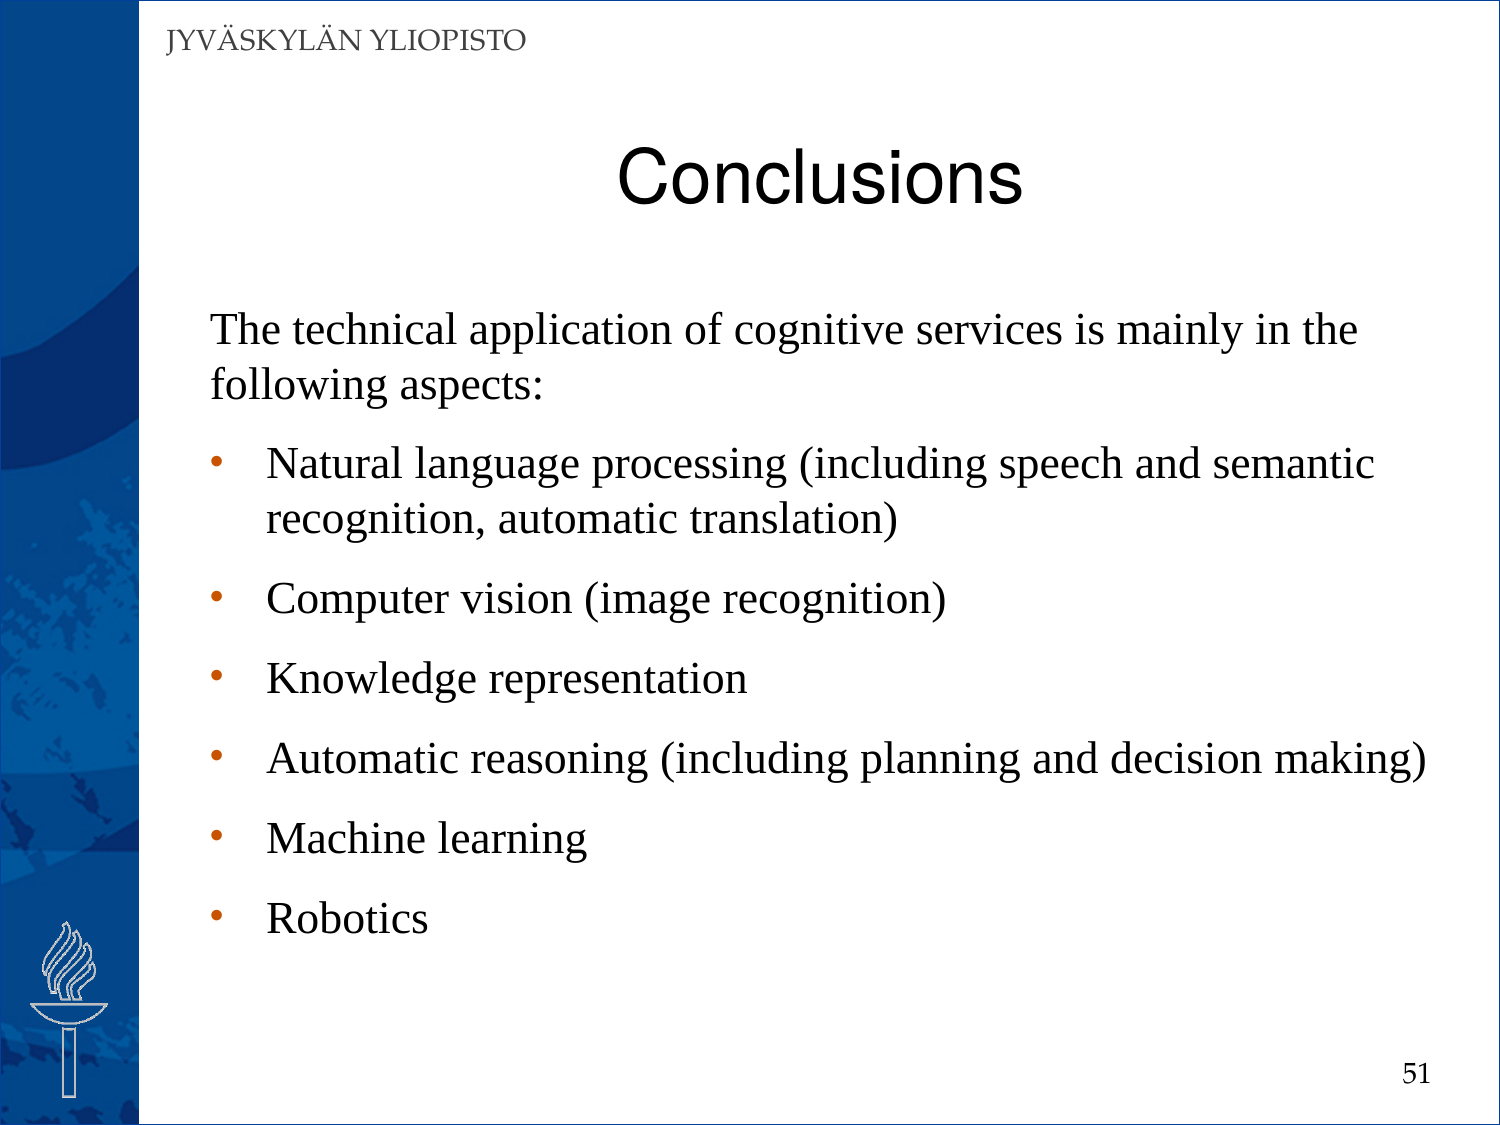

# Conclusions
The technical application of cognitive services is mainly in the following aspects:
Natural language processing (including speech and semantic recognition, automatic translation)
Computer vision (image recognition)
Knowledge representation
Automatic reasoning (including planning and decision making)
Machine learning
Robotics

51